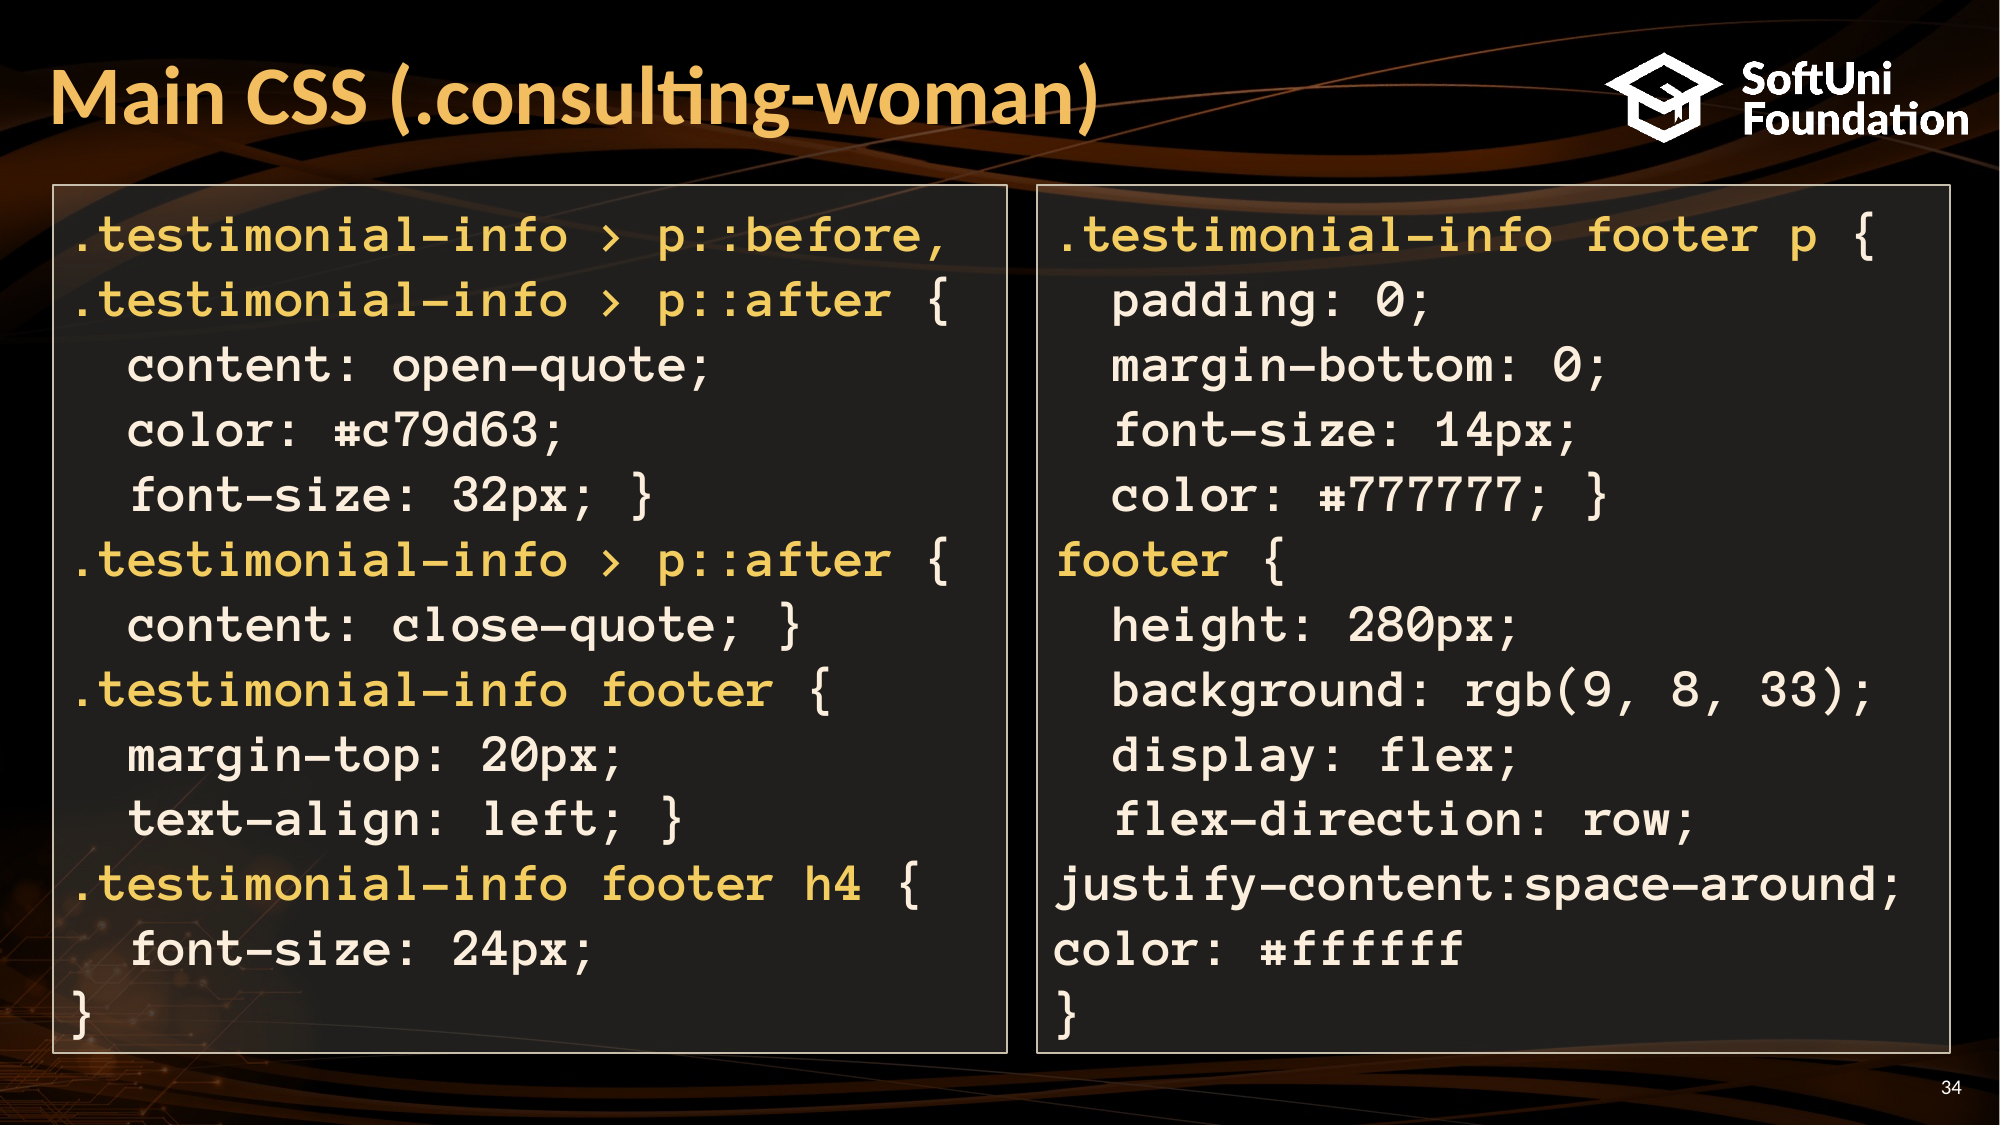

# Main CSS (.consulting-woman)
.testimonial-info > p::before,
.testimonial-info > p::after {
  content: open-quote;
  color: #c79d63;
  font-size: 32px; }
.testimonial-info > p::after {
  content: close-quote; }
.testimonial-info footer {
  margin-top: 20px;
  text-align: left; }
.testimonial-info footer h4 {
  font-size: 24px;
}
.testimonial-info footer p {
  padding: 0;
  margin-bottom: 0;
  font-size: 14px;
  color: #777777; }
footer {
  height: 280px;
  background: rgb(9, 8, 33);
  display: flex;
  flex-direction: row;
justify-content:space-around;
color: #ffffff
}
34